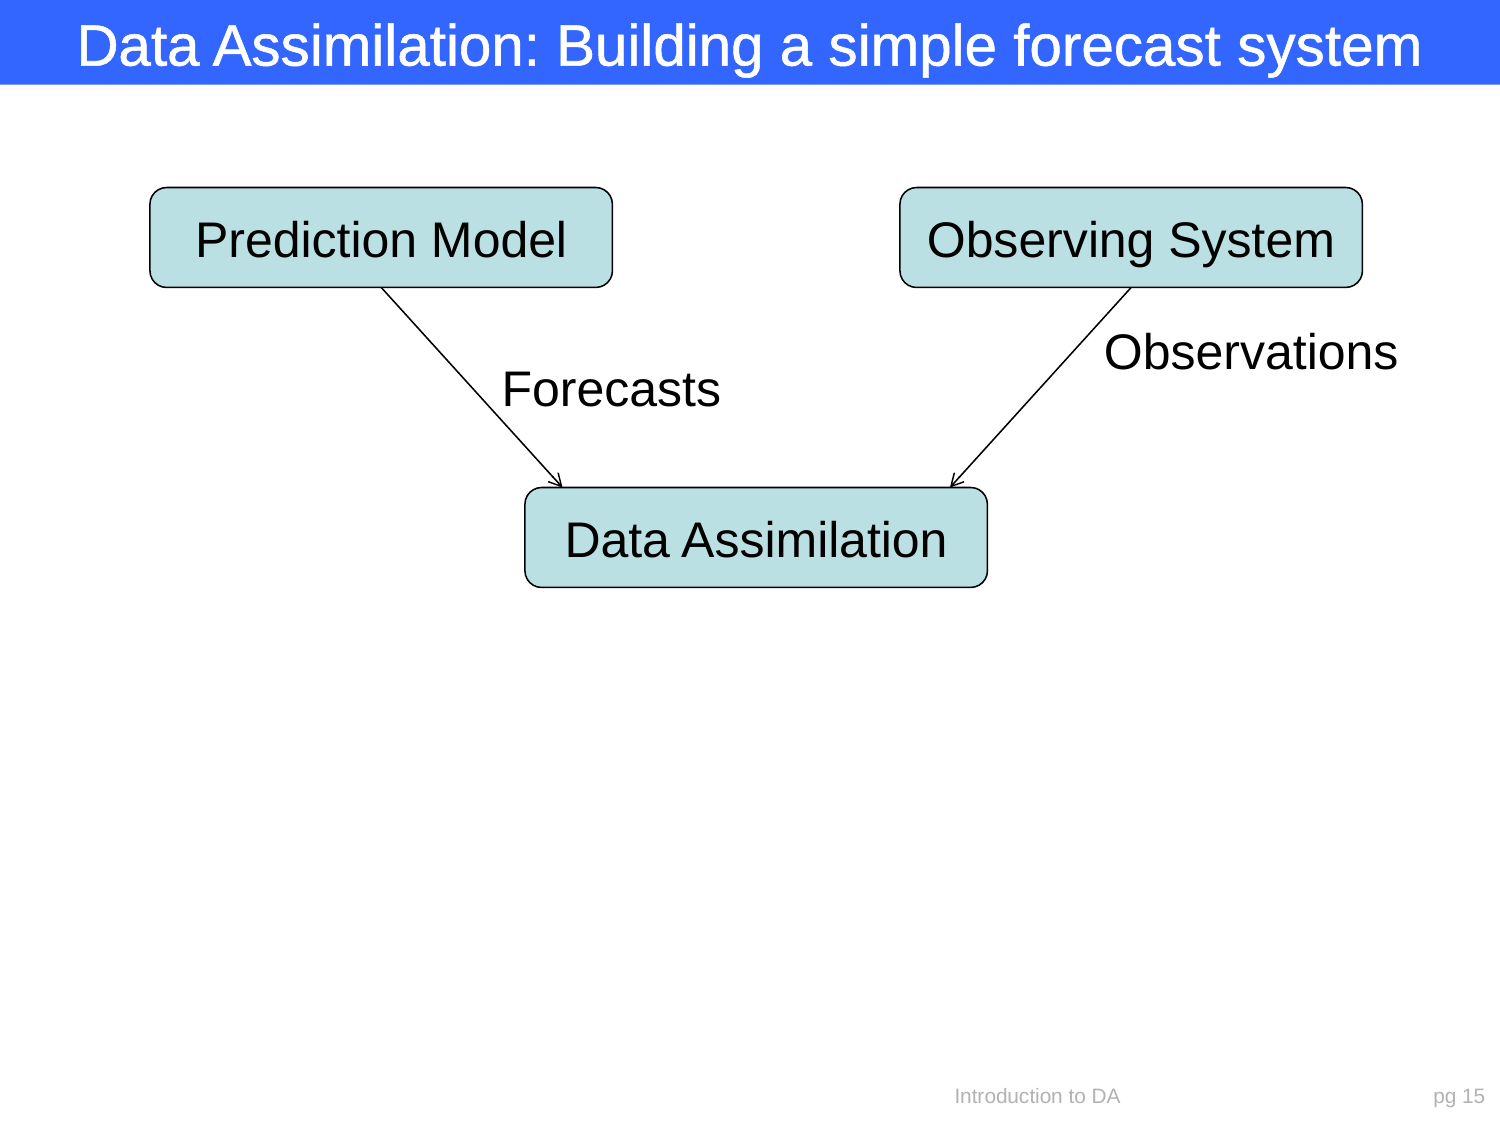

Data Assimilation: Building a simple forecast system
Prediction Model
Observing System
Observations
Forecasts
Data Assimilation
Introduction to DA
pg 15